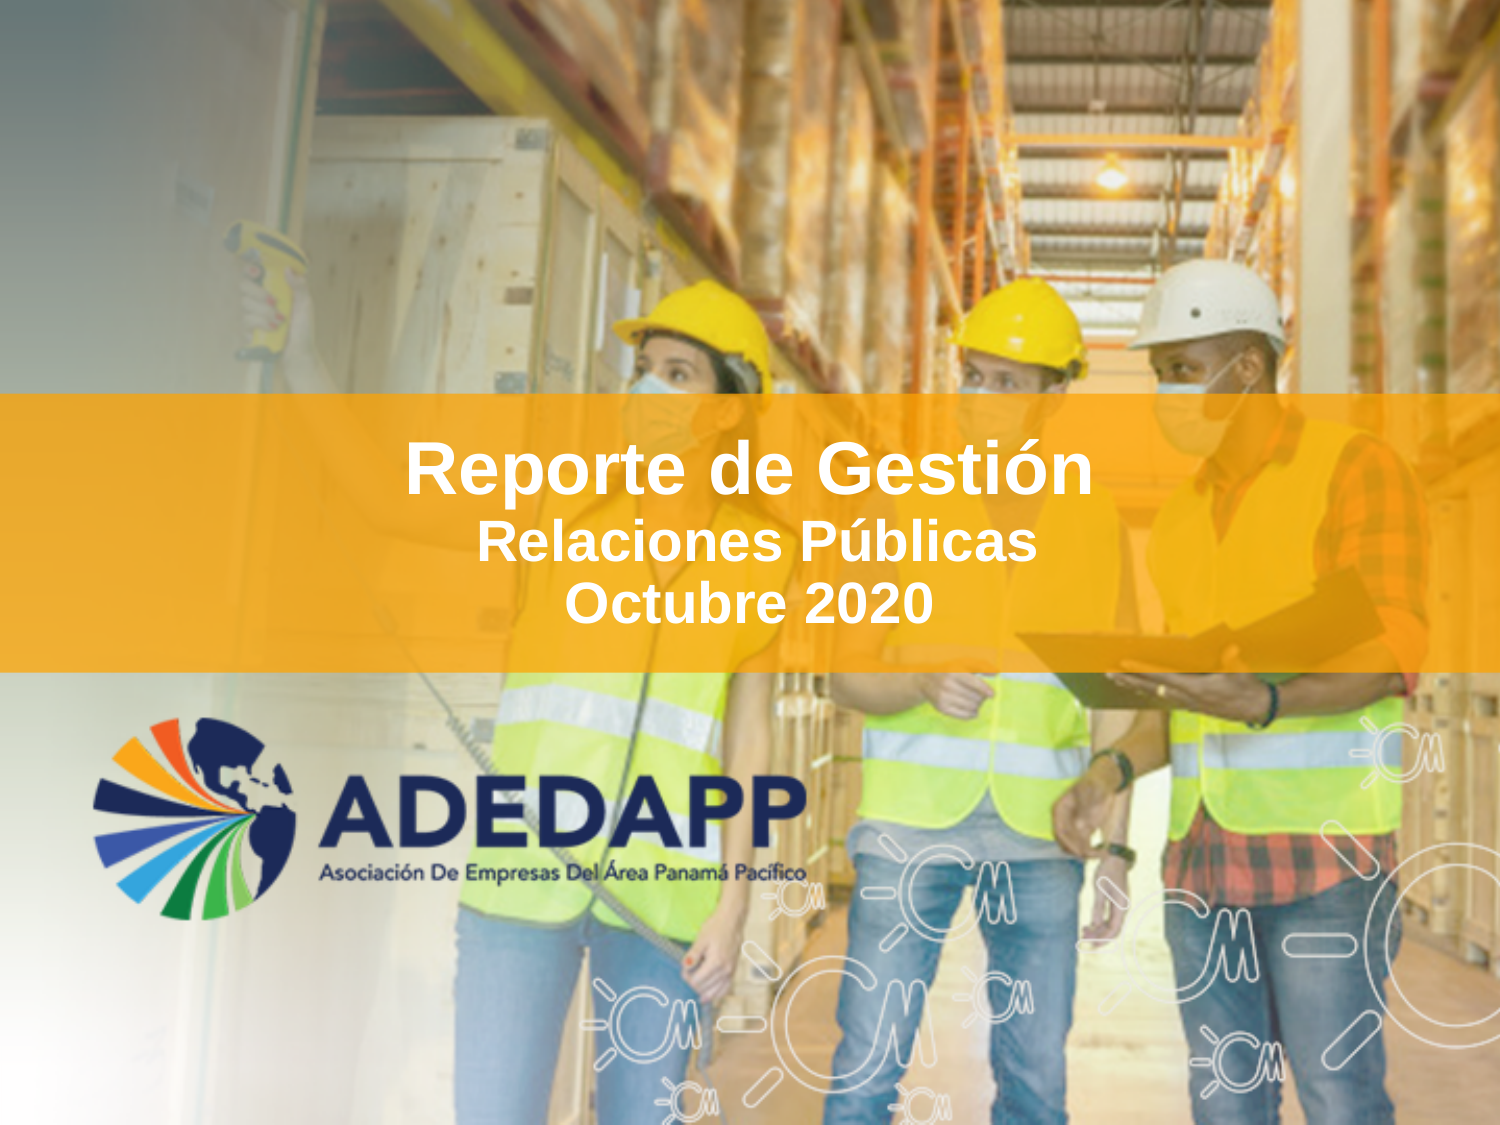

Reporte de Gestión
 Relaciones Públicas
Octubre 2020